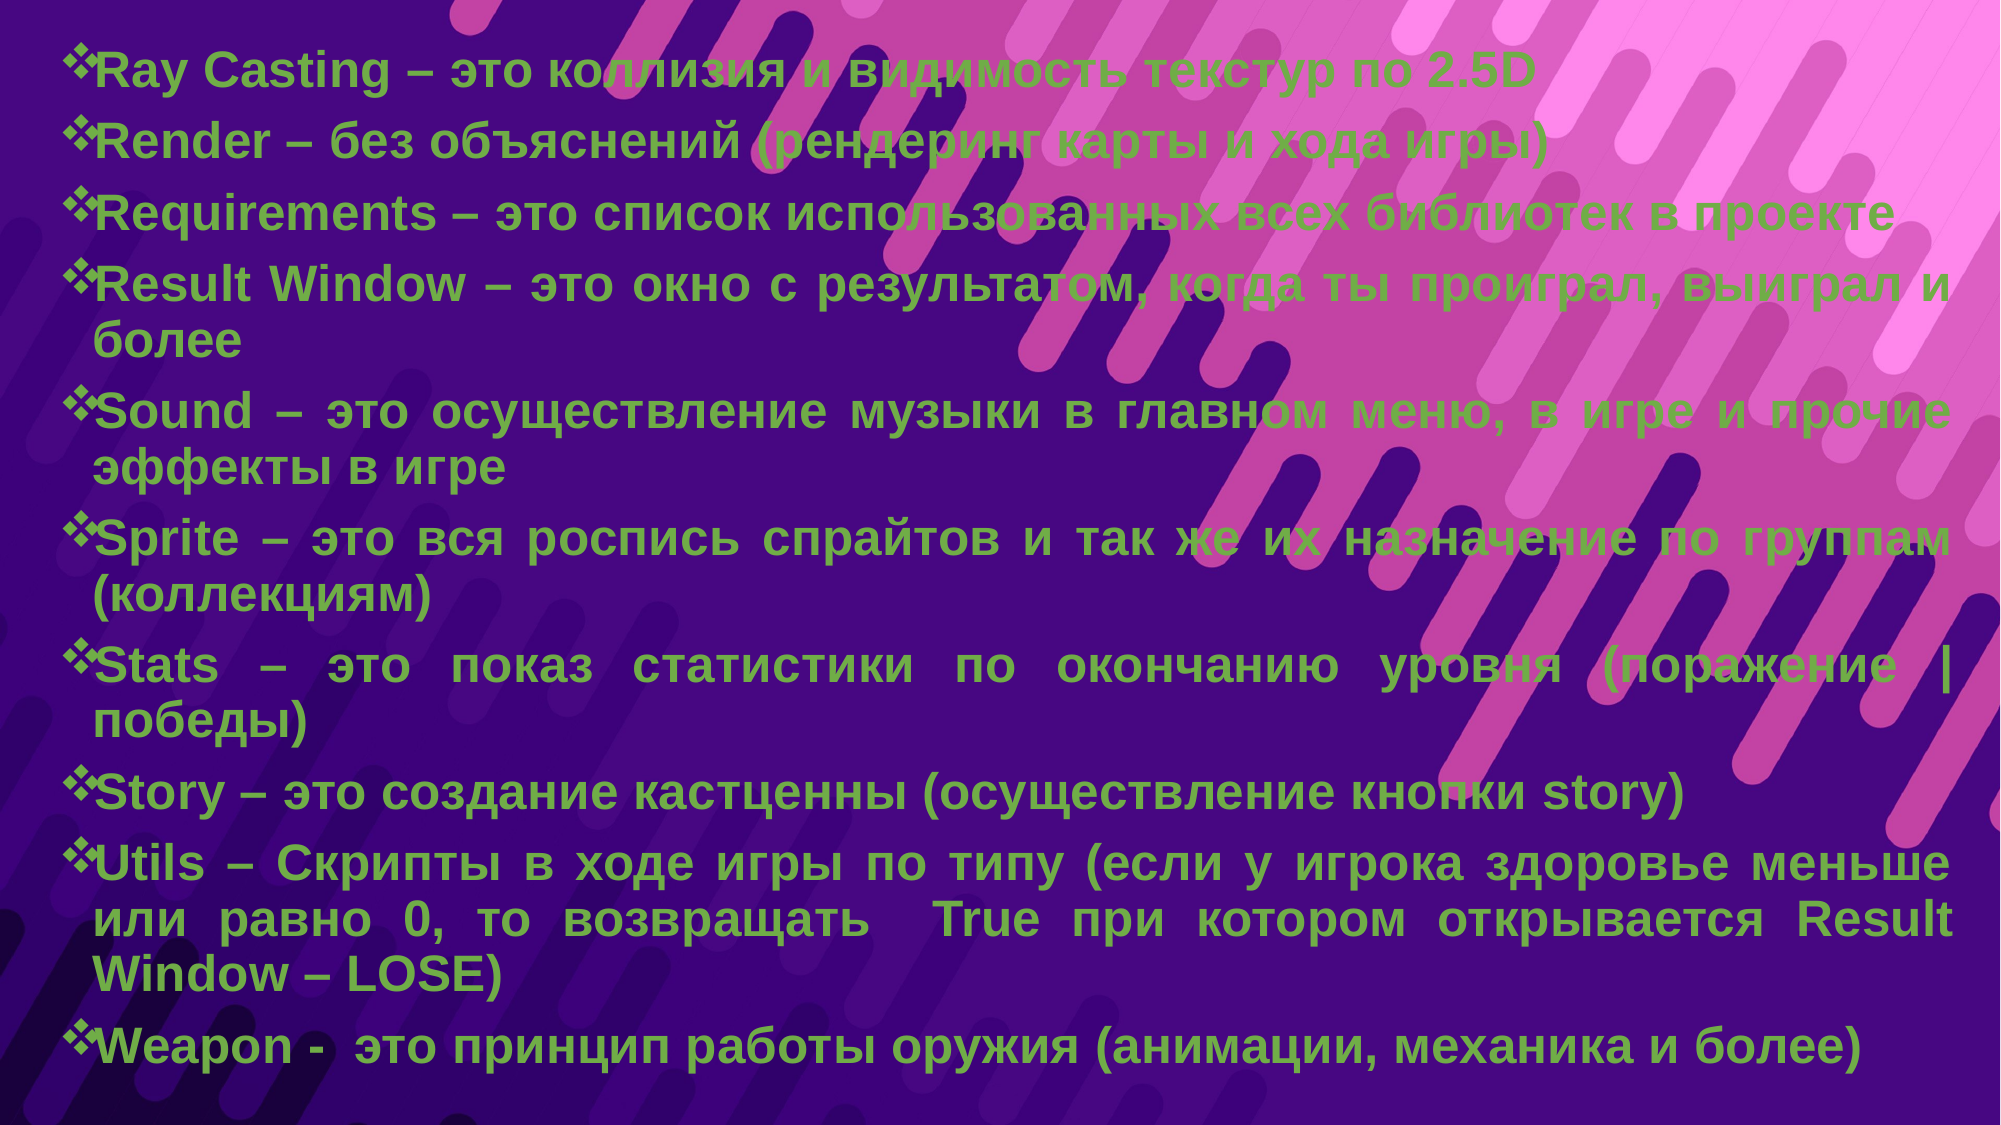

Ray Casting – это коллизия и видимость текстур по 2.5D
Render – без объяснений (рендеринг карты и хода игры)
Requirements – это список использованных всех библиотек в проекте
Result Window – это окно с результатом, когда ты проиграл, выиграл и более
Sound – это осуществление музыки в главном меню, в игре и прочие эффекты в игре
Sprite – это вся роспись спрайтов и так же их назначение по группам (коллекциям)
Stats – это показ статистики по окончанию уровня (поражение | победы)
Story – это создание кастценны (осуществление кнопки story)
Utils – Скрипты в ходе игры по типу (если у игрока здоровье меньше или равно 0, то возвращать  True при котором открывается Result Window – LOSE)
Weapon -  это принцип работы оружия (анимации, механика и более)
#